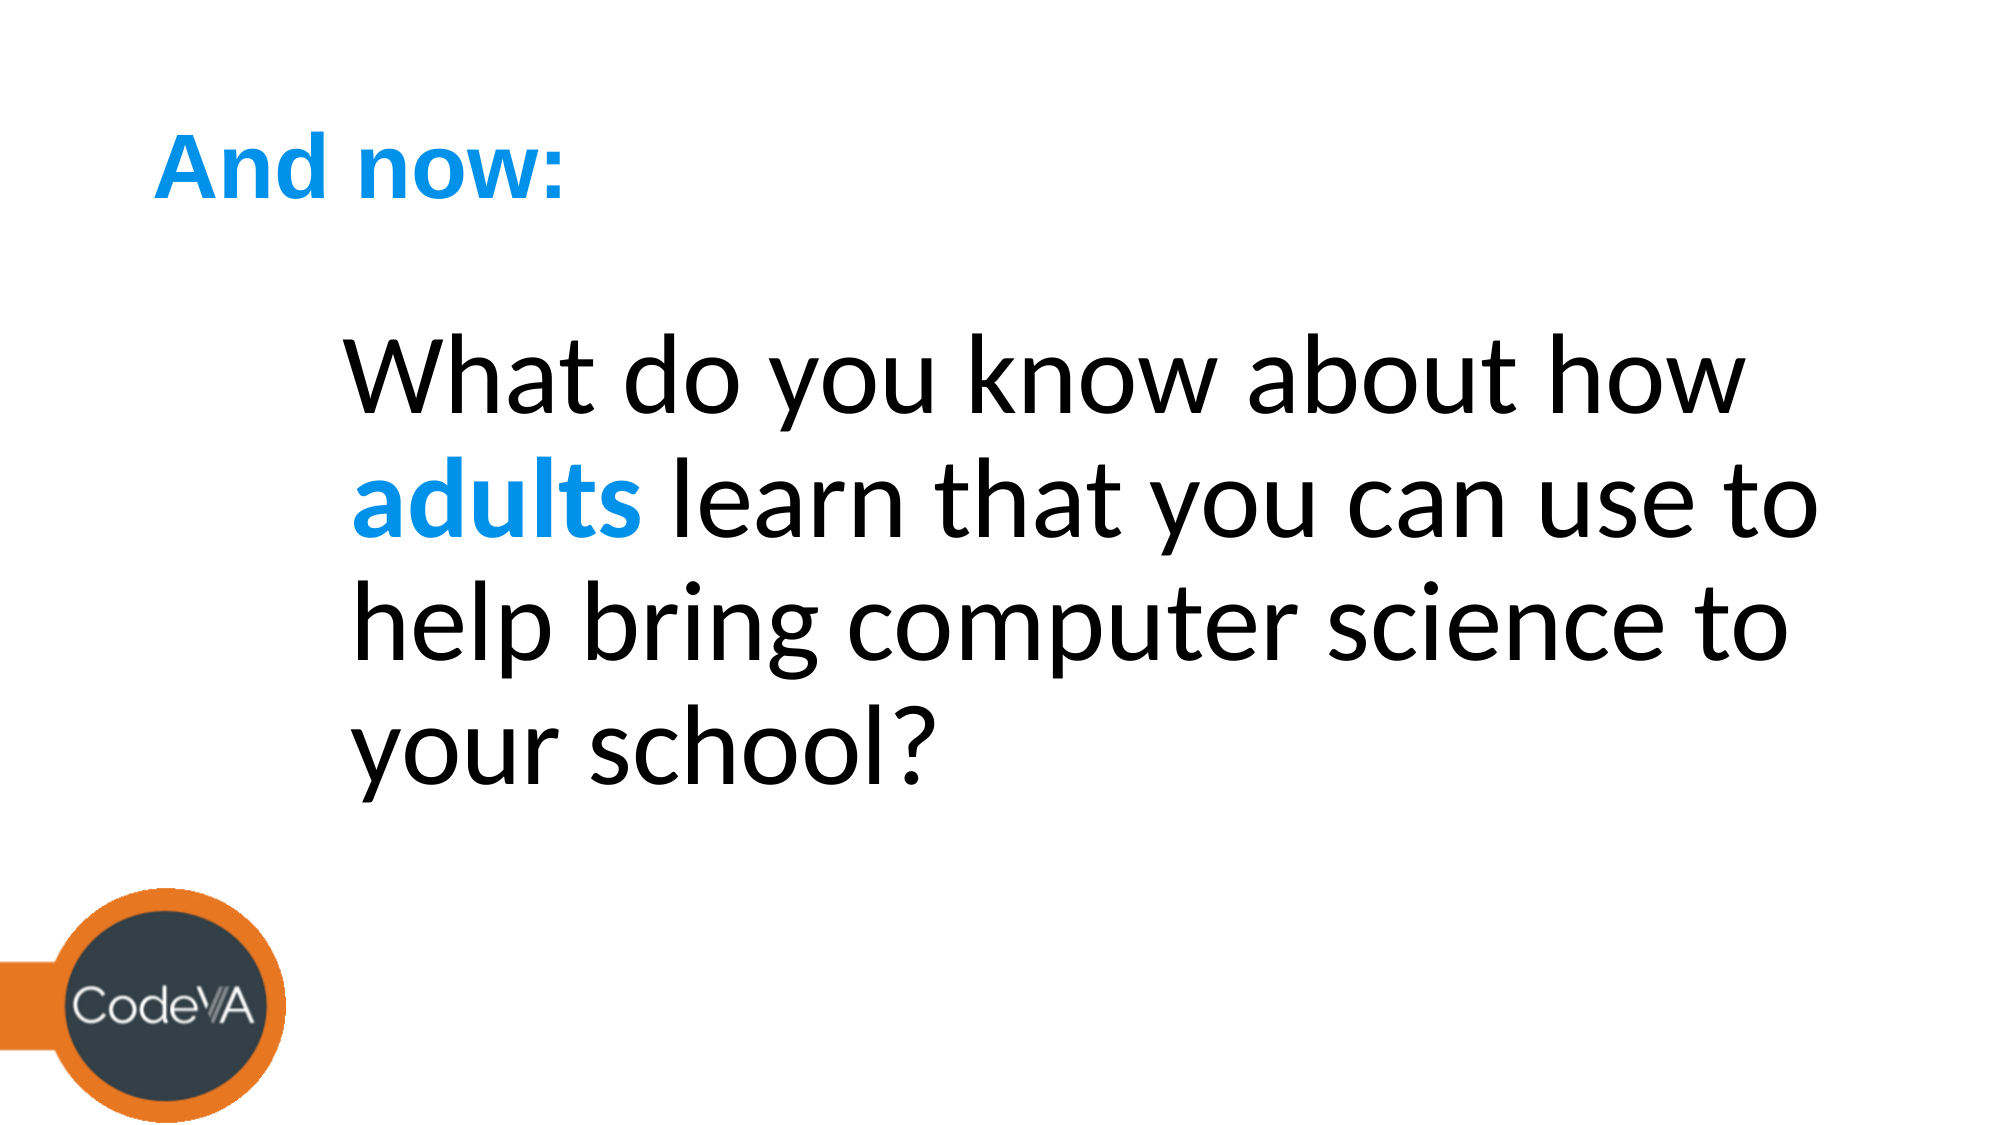

# And now:
What do you know about how adults learn that you can use to help bring computer science to your school?